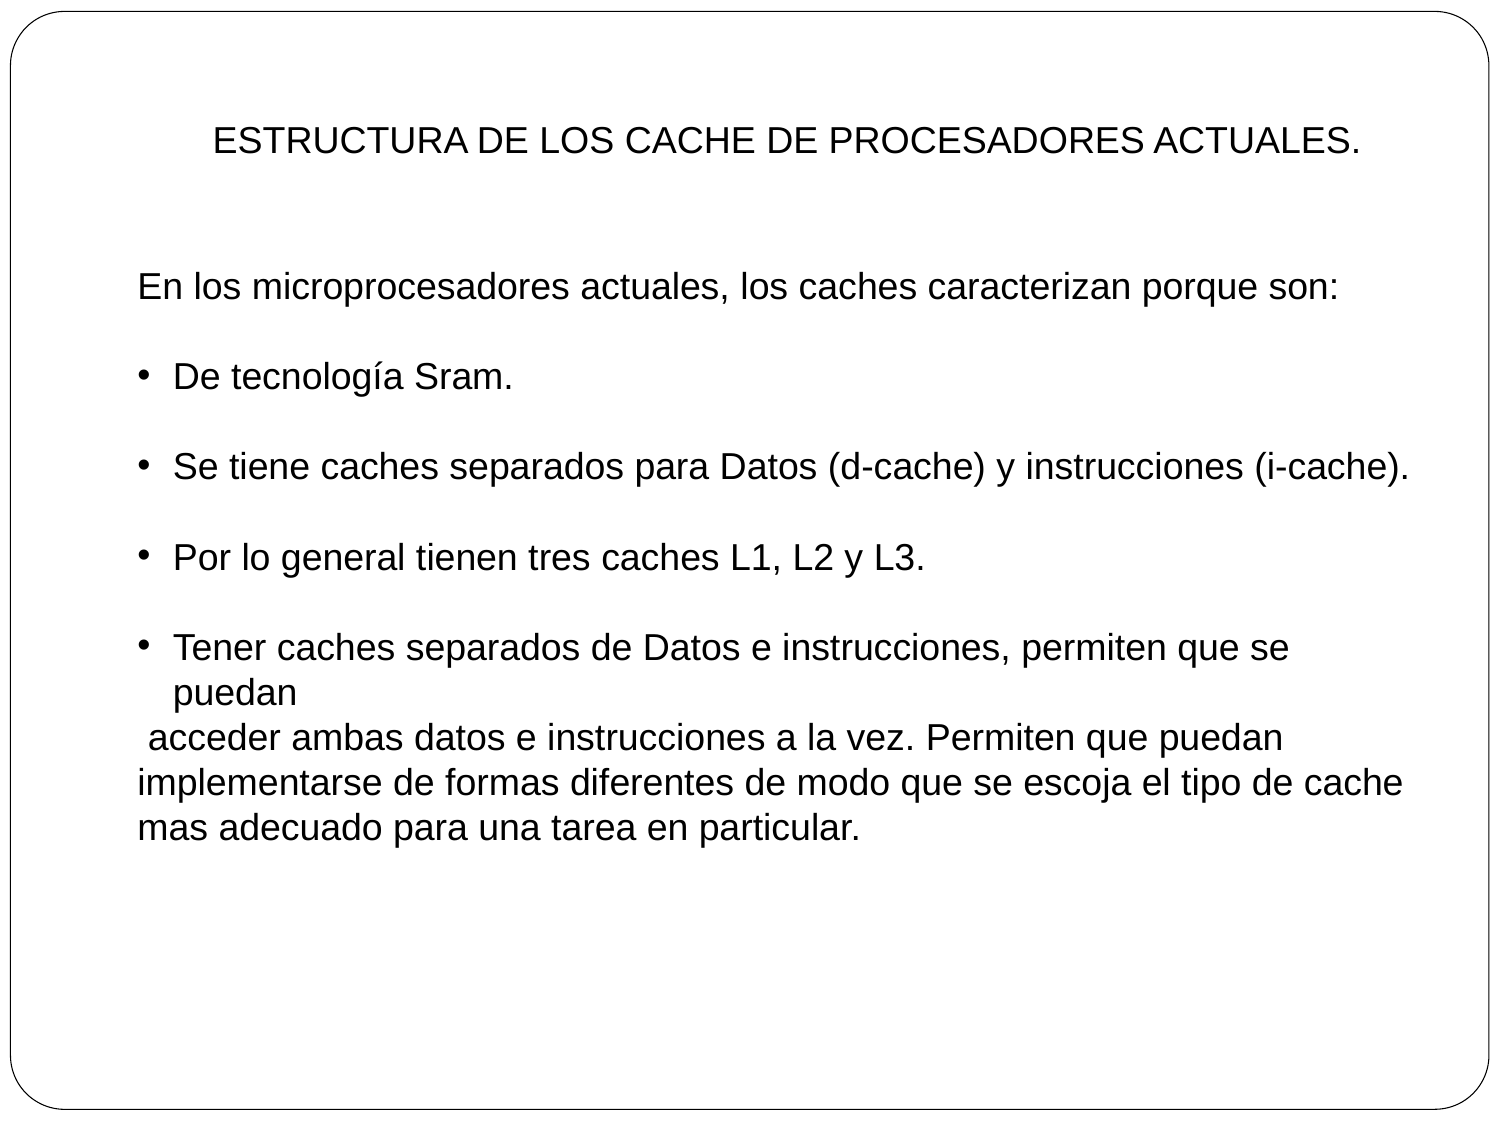

# ESTRUCTURA DE LOS CACHE DE PROCESADORES ACTUALES.
En los microprocesadores actuales, los caches caracterizan porque son:

De tecnología Sram.

Se tiene caches separados para Datos (d-cache) y instrucciones (i-cache).

Por lo general tienen tres caches L1, L2 y L3.

Tener caches separados de Datos e instrucciones, permiten que se puedan
 acceder ambas datos e instrucciones a la vez. Permiten que puedan
implementarse de formas diferentes de modo que se escoja el tipo de cache
mas adecuado para una tarea en particular.